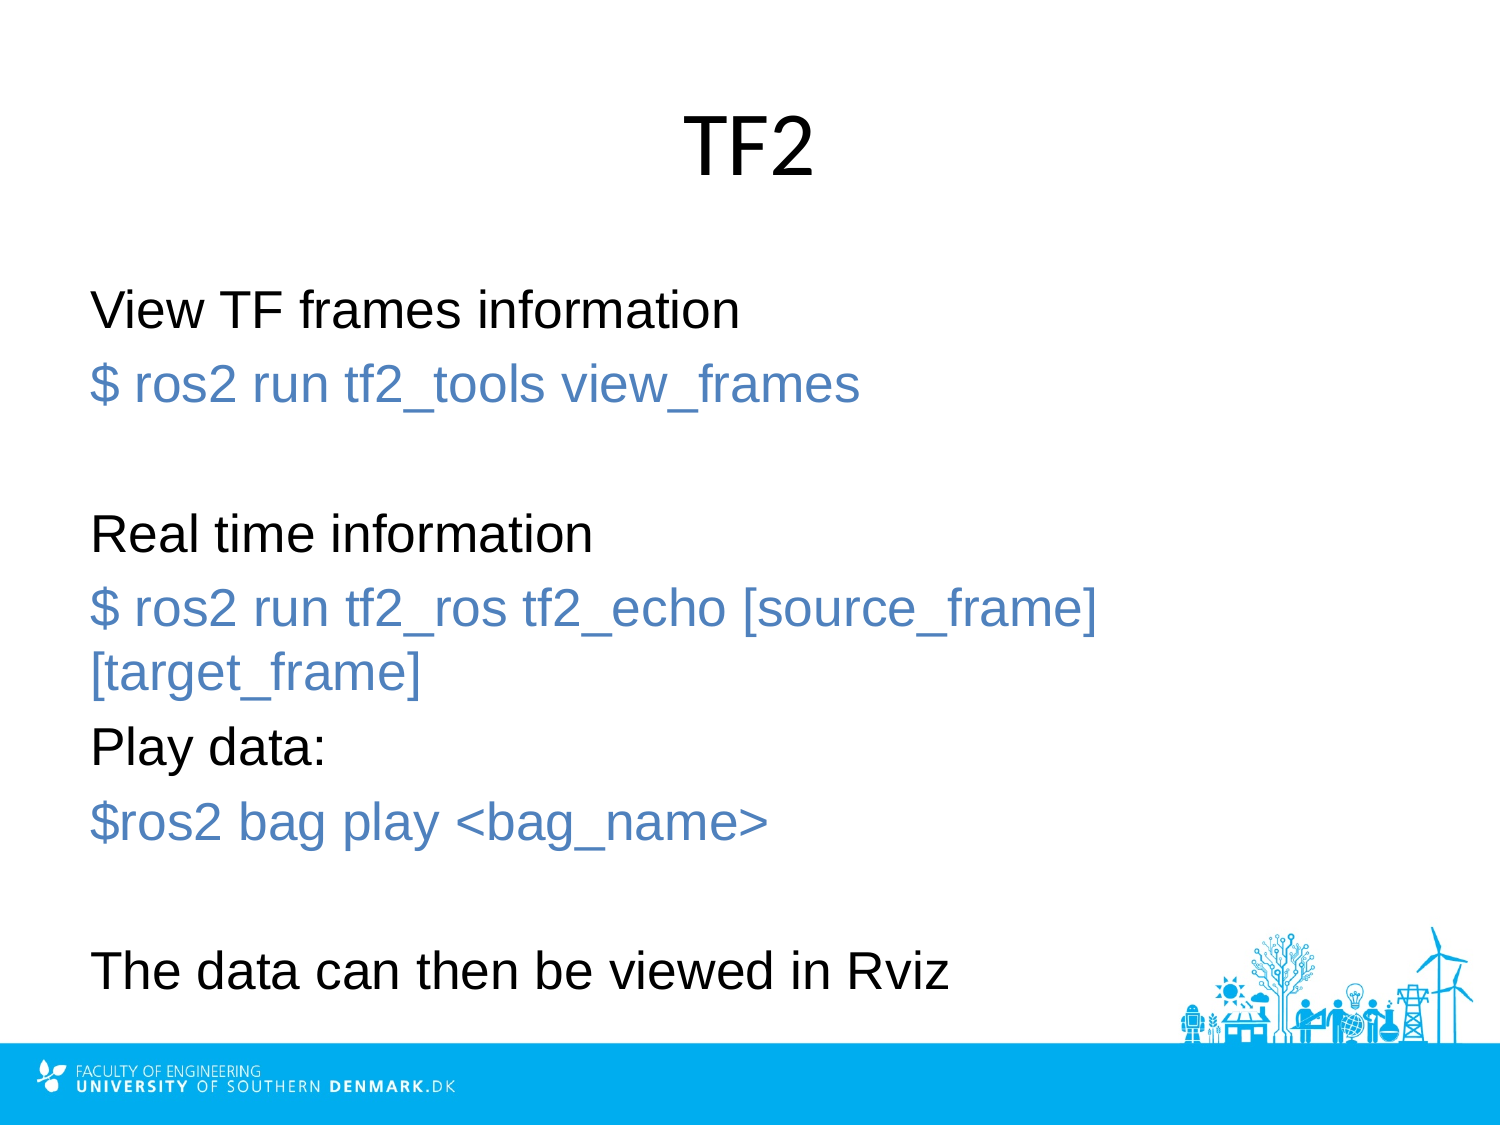

# TF2
View TF frames information
$ ros2 run tf2_tools view_frames

Real time information
$ ros2 run tf2_ros tf2_echo [source_frame] [target_frame]
Play data:
$ros2 bag play <bag_name>

The data can then be viewed in Rviz